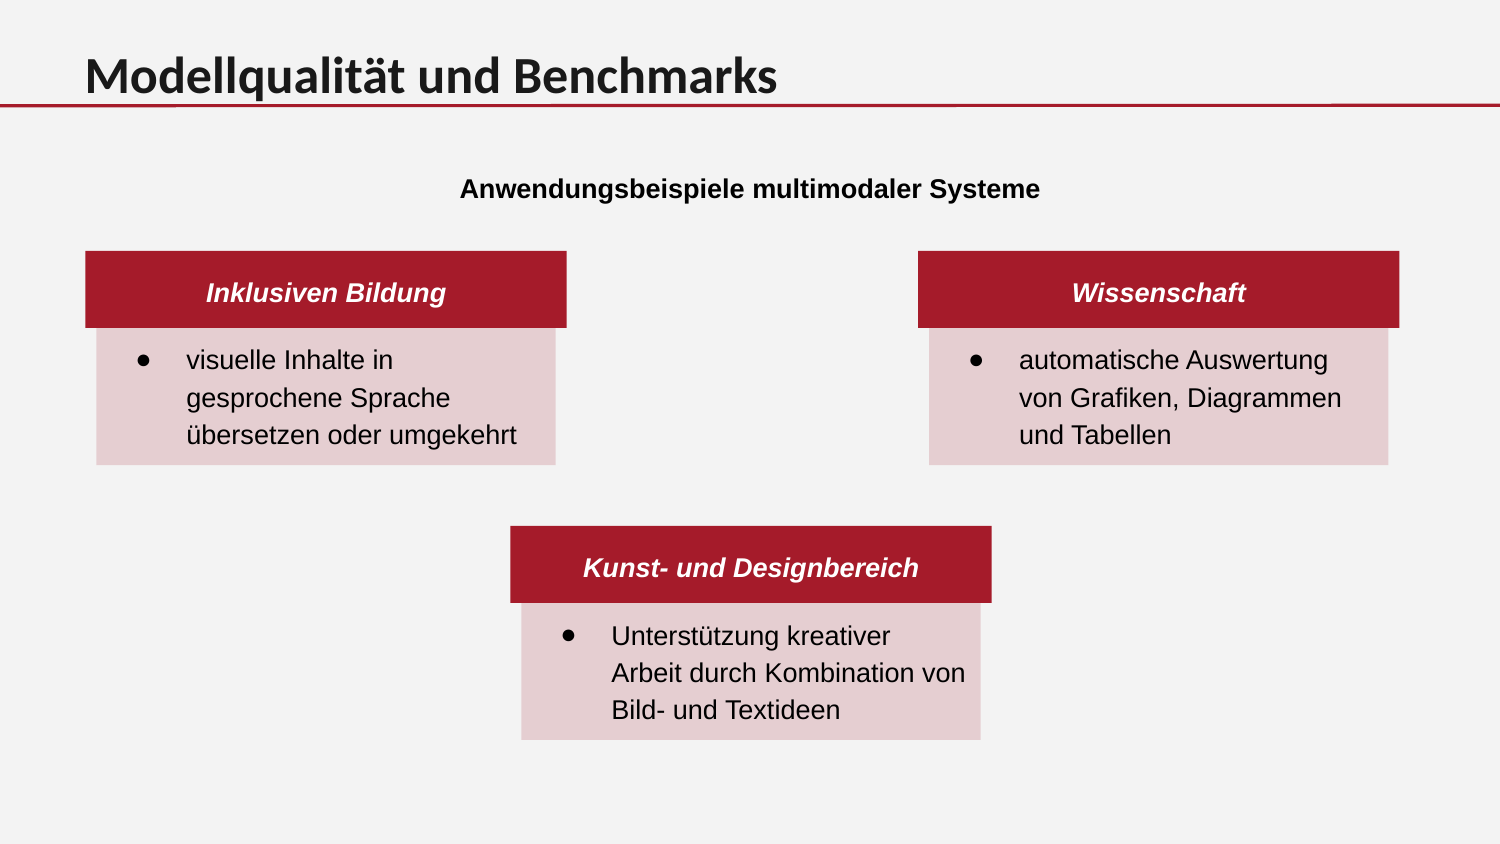

Modellqualität und Benchmarks
Anwendungsbeispiele multimodaler Systeme
Inklusiven Bildung
Wissenschaft
visuelle Inhalte in gesprochene Sprache übersetzen oder umgekehrt
automatische Auswertung von Grafiken, Diagrammen und Tabellen
Kunst- und Designbereich
Unterstützung kreativer Arbeit durch Kombination von Bild- und Textideen